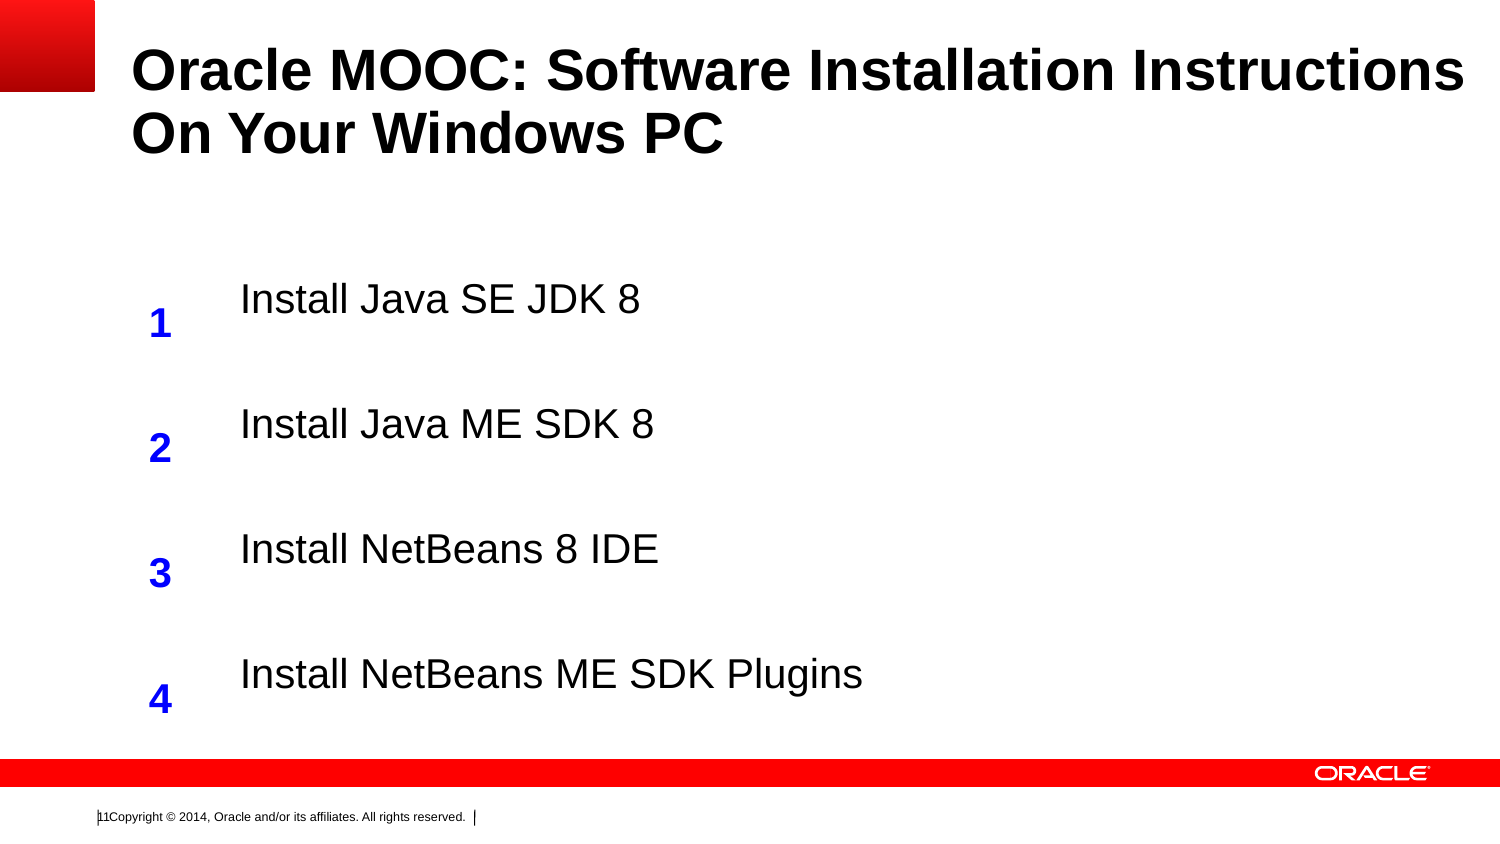

# Oracle MOOC: Software Installation Instructions On Your Windows PC
Install Java SE JDK 8
1
Install Java ME SDK 8
2
Install NetBeans 8 IDE
3
Install NetBeans ME SDK Plugins
4